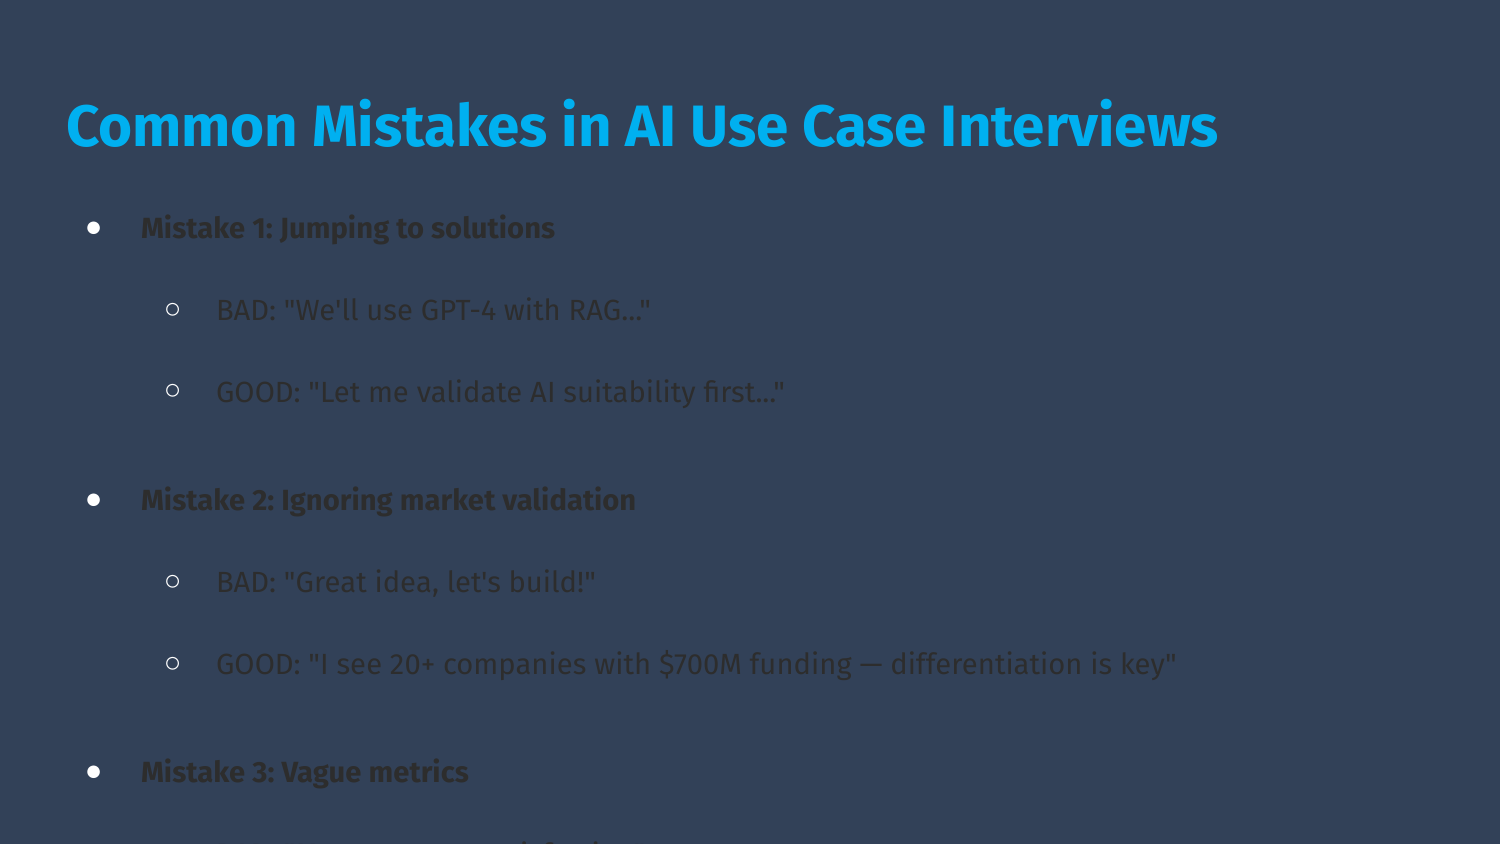

# Common Mistakes in AI Use Case Interviews
Mistake 1: Jumping to solutions
BAD: "We'll use GPT-4 with RAG..."
GOOD: "Let me validate AI suitability first..."

Mistake 2: Ignoring market validation
BAD: "Great idea, let's build!"
GOOD: "I see 20+ companies with $700M funding — differentiation is key"

Mistake 3: Vague metrics
BAD: "Measure user satisfaction"
GOOD: "85% accuracy on top 10, 30% deflection rate by month 6"

Mistake 4: Ignoring risks
BAD: "AI can solve this easily!"
GOOD: "Risk is differentiation in a crowded market"

Mistake 5: Over-scoping the MVP
BAD: "Automate all support"  |  GOOD: "MVP: Top 10 question types"